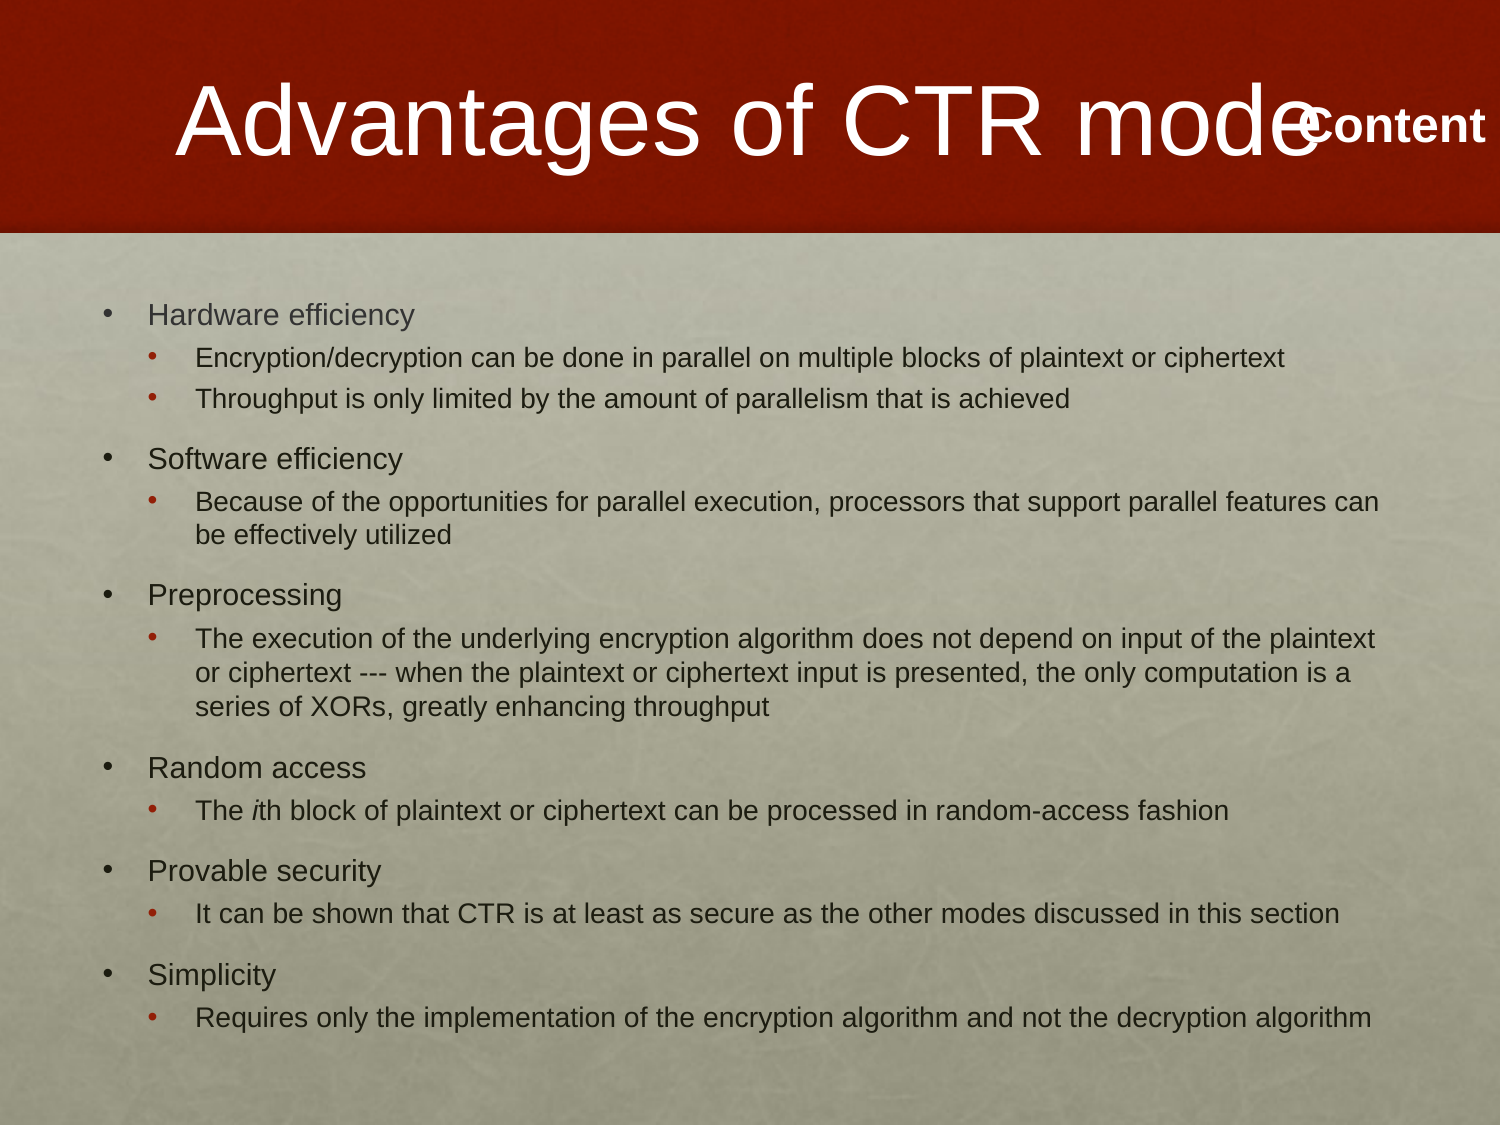

# Advantages of CTR mode
Hardware efficiency
Encryption/decryption can be done in parallel on multiple blocks of plaintext or ciphertext
Throughput is only limited by the amount of parallelism that is achieved
Software efficiency
Because of the opportunities for parallel execution, processors that support parallel features can be effectively utilized
Preprocessing
The execution of the underlying encryption algorithm does not depend on input of the plaintext or ciphertext --- when the plaintext or ciphertext input is presented, the only computation is a series of XORs, greatly enhancing throughput
Random access
The ith block of plaintext or ciphertext can be processed in random-access fashion
Provable security
It can be shown that CTR is at least as secure as the other modes discussed in this section
Simplicity
Requires only the implementation of the encryption algorithm and not the decryption algorithm